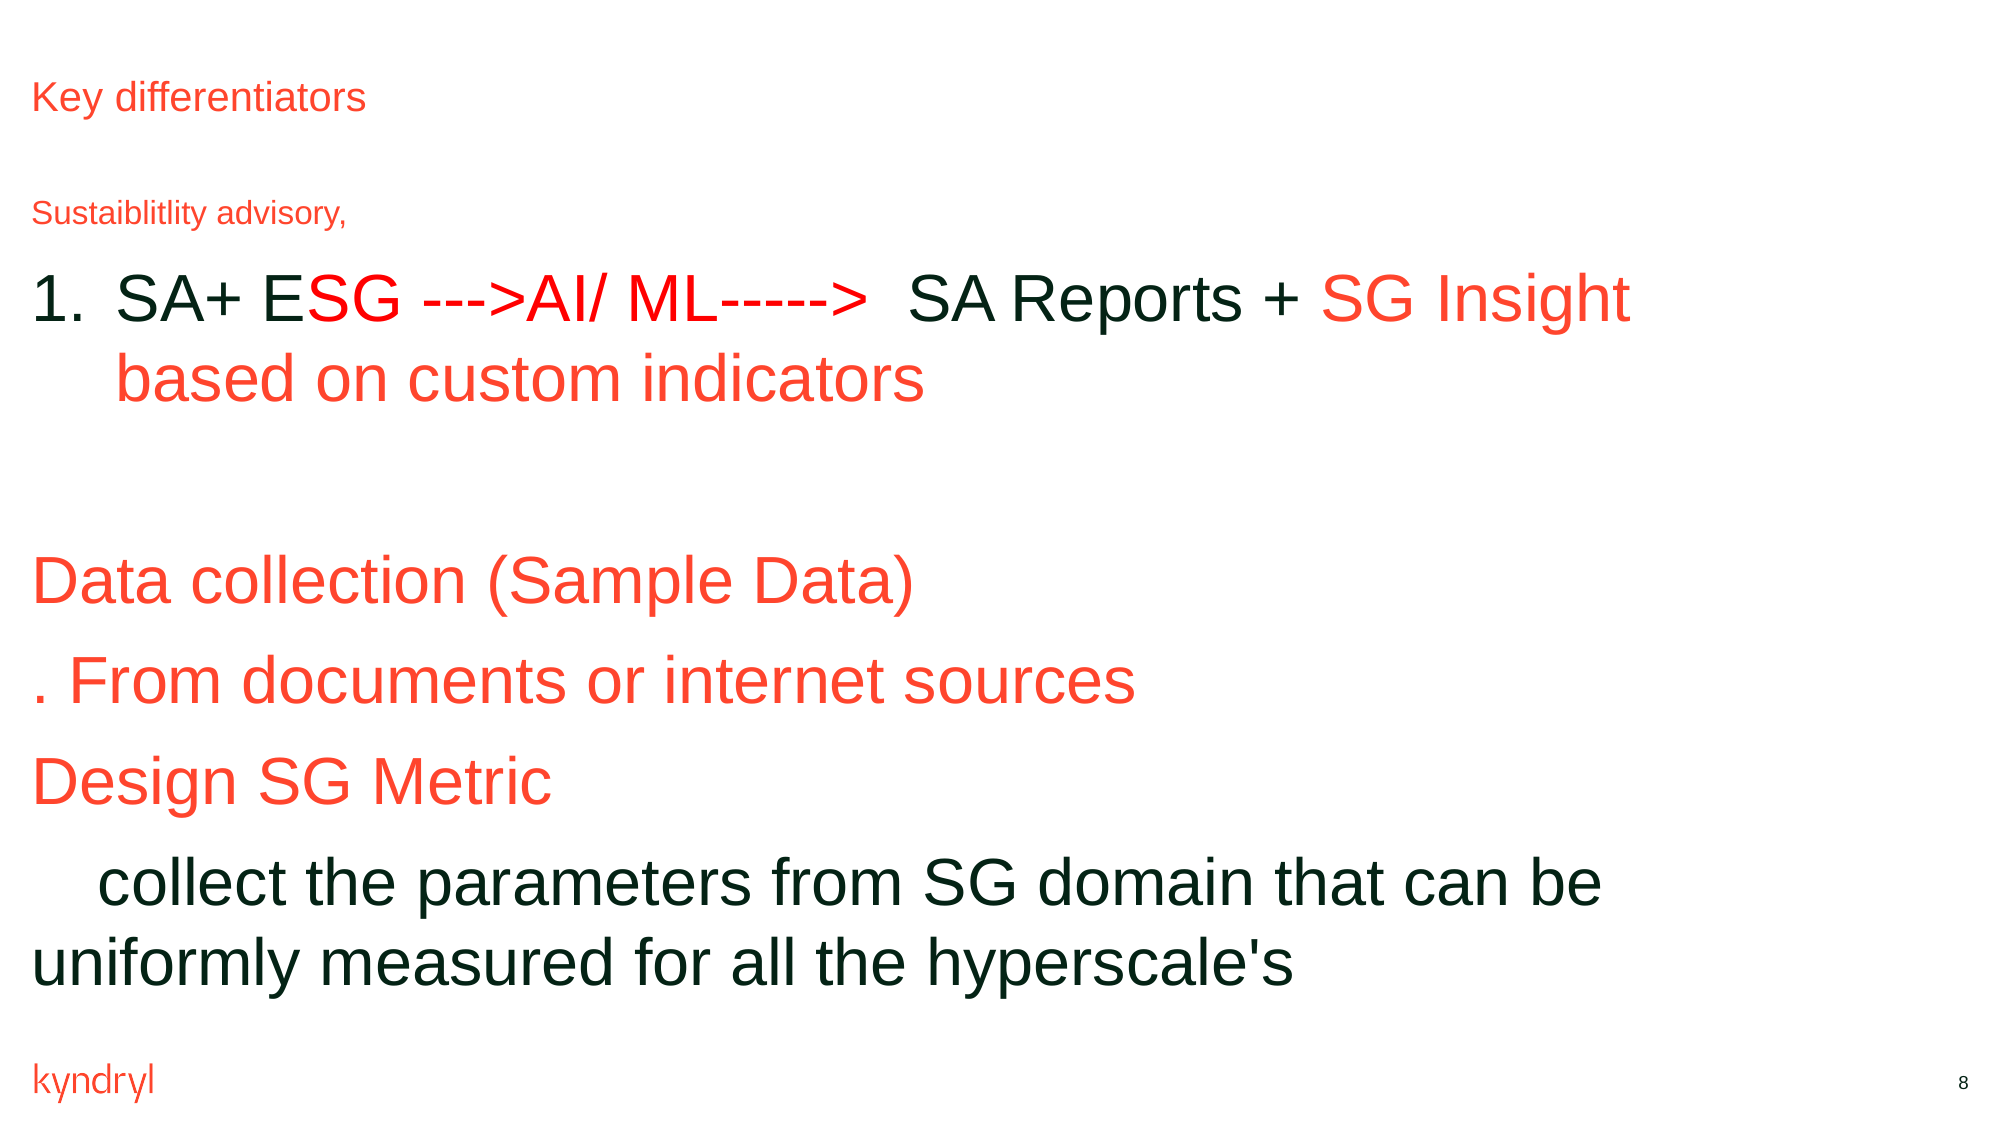

Key differentiators
Sustaiblitlity advisory,
SA+ ESG --->AI/ ML----->  SA Reports + SG Insight based on custom indicators

Data collection (Sample Data)
. From documents or internet sources
Design SG Metric
 collect the parameters from SG domain that can be uniformly measured for all the hyperscale's

8